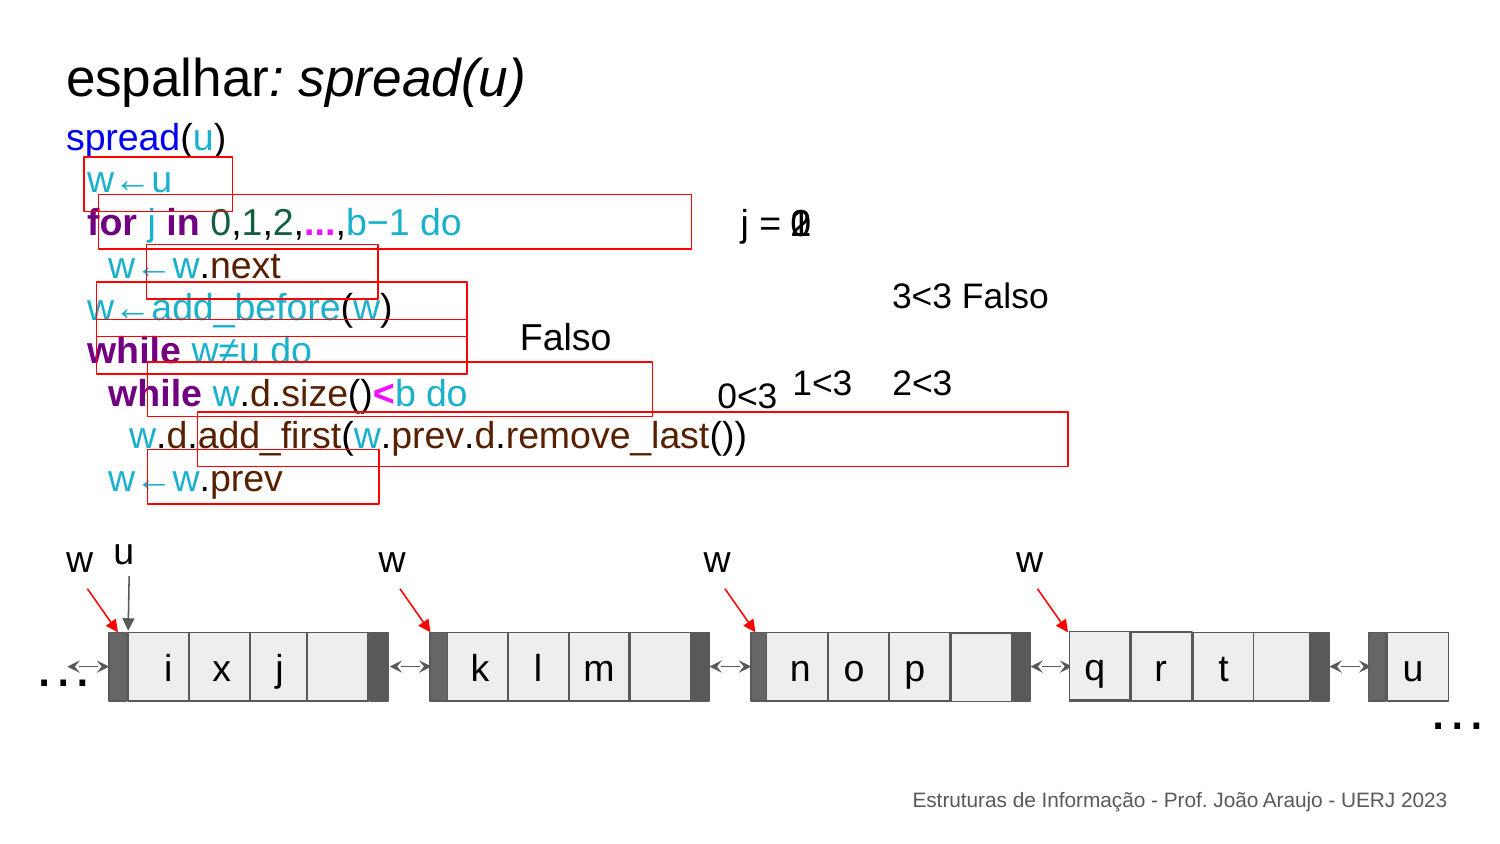

# espalhar: spread(u)
spread(u)
  w←u
  for j in 0,1,2,...,b−1 do
    w←w.next
  w←add_before(w)
  while w≠u do
    while w.d.size()<b do
      w.d.add_first(w.prev.d.remove_last())
    w←w.prev

j =
0
1
2

3<3 Falso

Falso

1<3
2<3
0<3

u
w
w
w
w
…
…
q
 t
 r

  i
 x
 j

 k

 k
 l
 l
m
m

 n
o

 n
o
p
p
o

q
p

 r
 t

u

 t

 t

u
 r

…